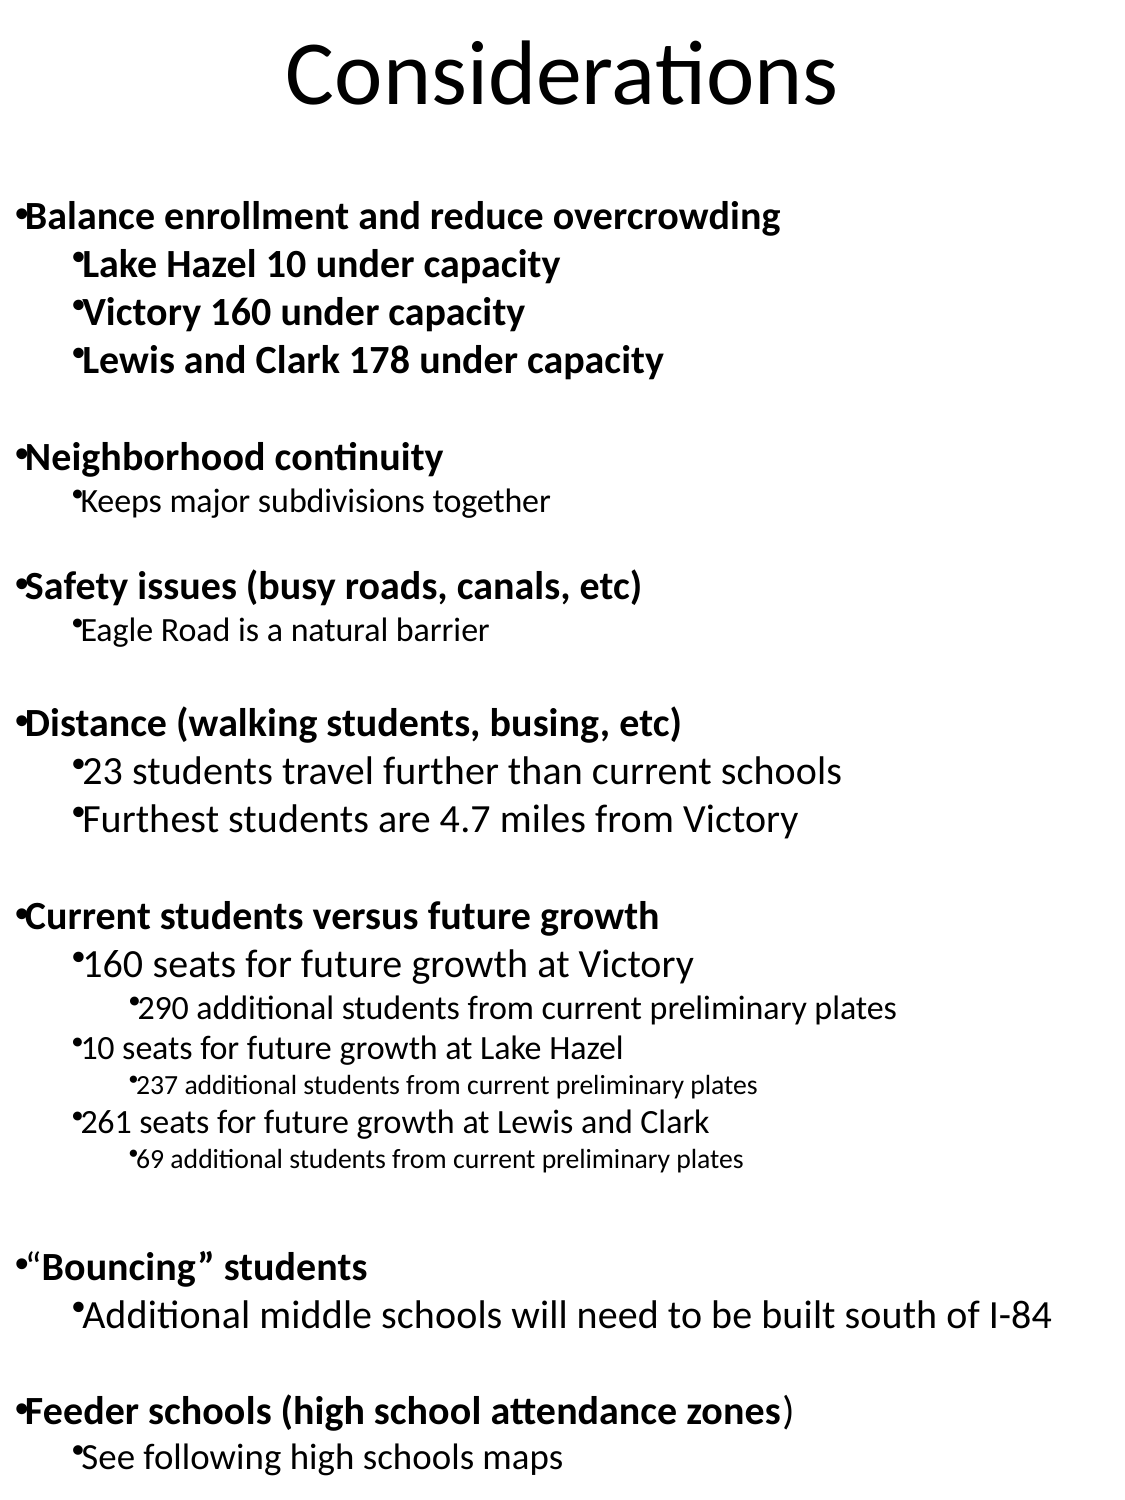

Considerations

Balance enrollment and reduce overcrowding
Lake Hazel 10 under capacity
Victory 160 under capacity
Lewis and Clark 178 under capacity

Neighborhood continuity
Keeps major subdivisions together

Safety issues (busy roads, canals, etc)
Eagle Road is a natural barrier

Distance (walking students, busing, etc)
23 students travel further than current schools
Furthest students are 4.7 miles from Victory

Current students versus future growth
160 seats for future growth at Victory
290 additional students from current preliminary plates
10 seats for future growth at Lake Hazel
237 additional students from current preliminary plates
261 seats for future growth at Lewis and Clark
69 additional students from current preliminary plates

“Bouncing” students
Additional middle schools will need to be built south of I-84

Feeder schools (high school attendance zones)
See following high schools maps